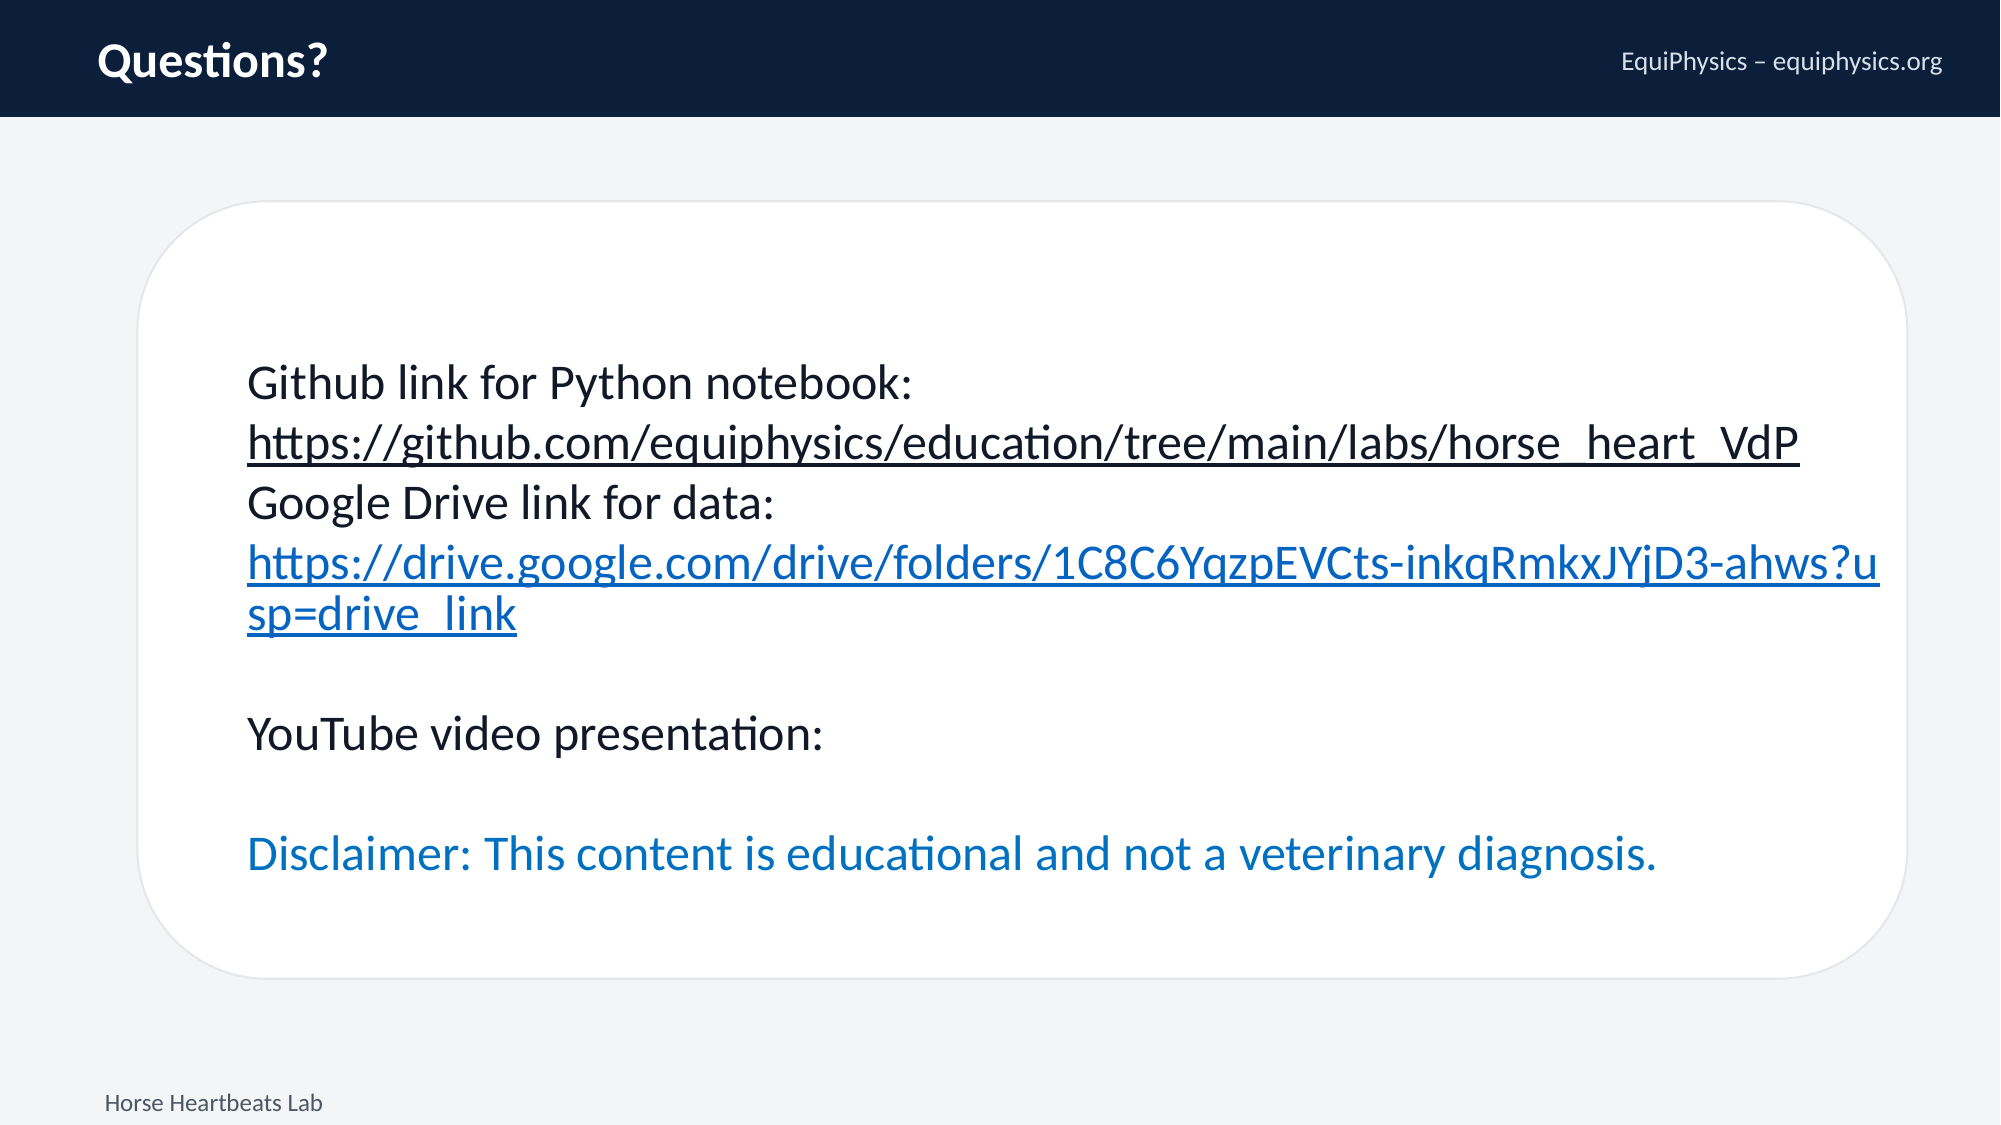

Questions?
EquiPhysics – equiphysics.org

Github link for Python notebook:
https://github.com/equiphysics/education/tree/main/labs/horse_heart_VdP
Google Drive link for data: https://drive.google.com/drive/folders/1C8C6YqzpEVCts-inkqRmkxJYjD3-ahws?usp=drive_link
YouTube video presentation:

Disclaimer: This content is educational and not a veterinary diagnosis.

Horse Heartbeats Lab